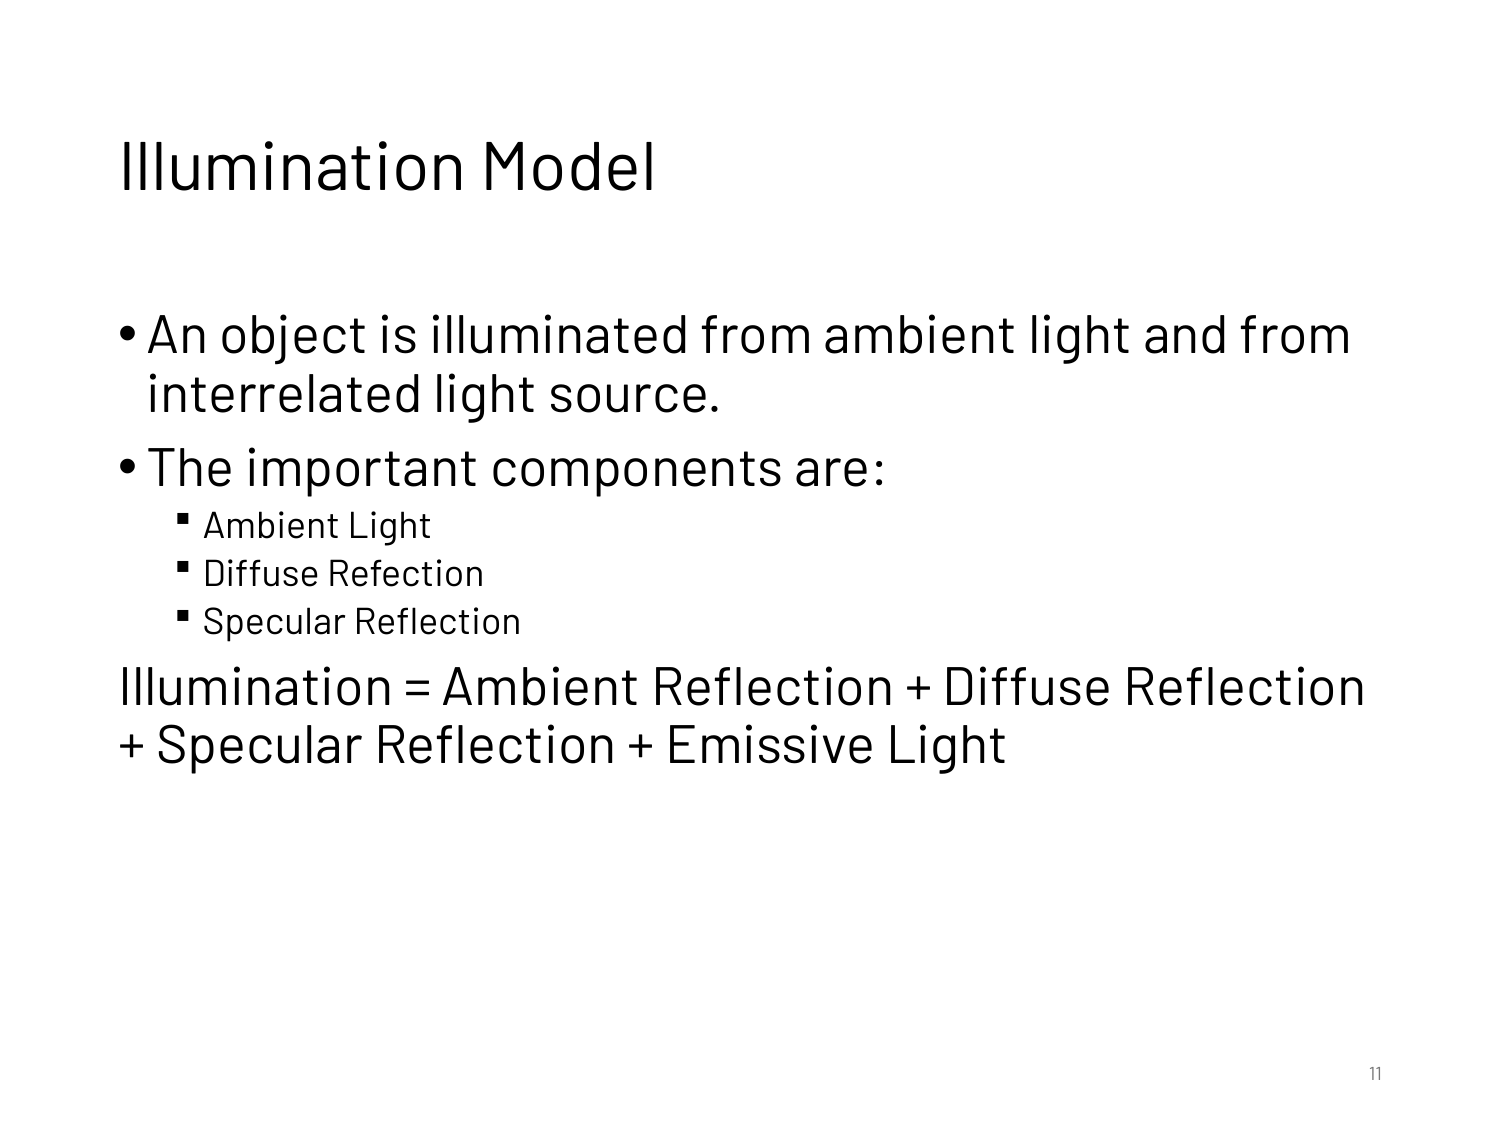

# Illumination Model
An object is illuminated from ambient light and from interrelated light source.
The important components are:
Ambient Light
Diffuse Refection
Specular Reflection
Illumination = Ambient Reflection + Diffuse Reflection + Specular Reflection + Emissive Light
11